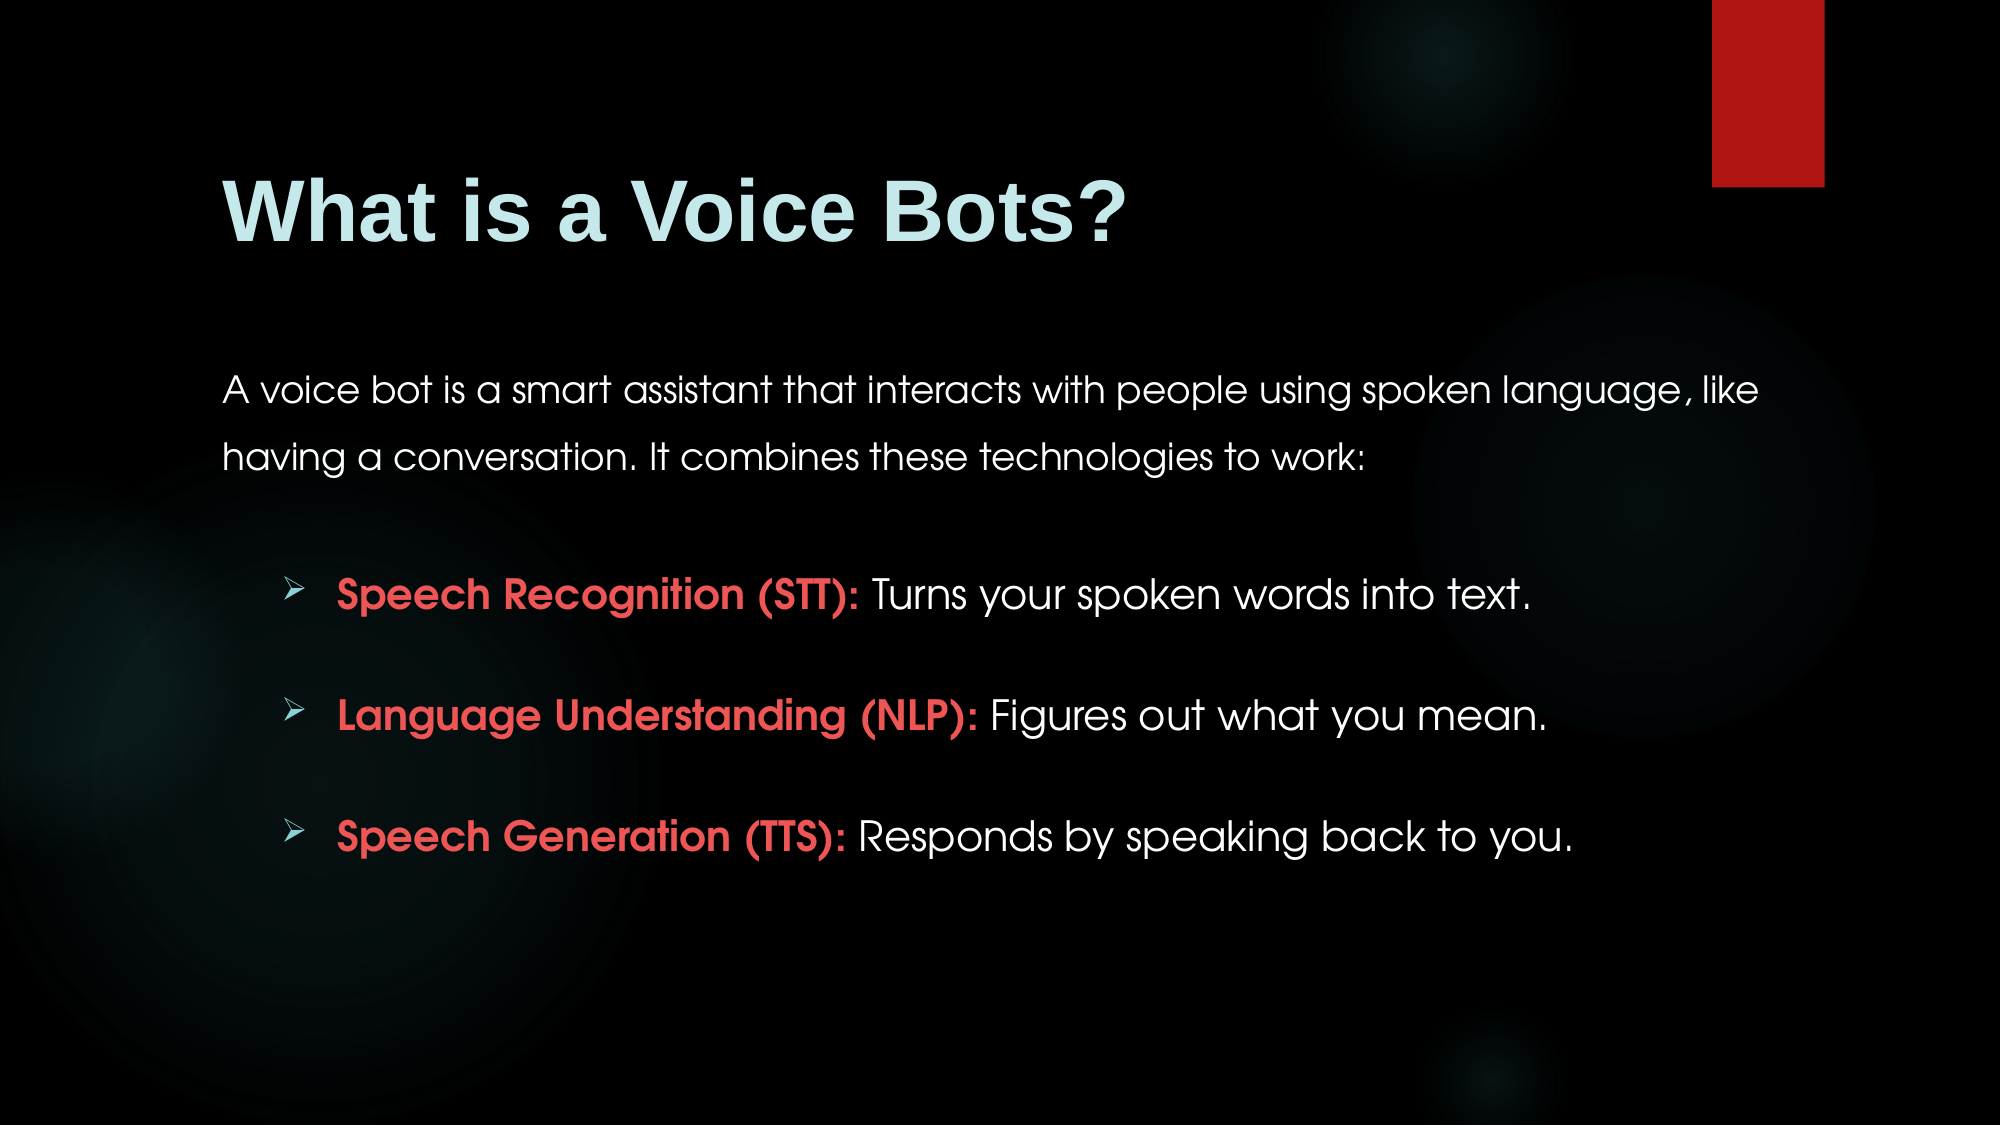

# What is a Voice Bots?
A voice bot is a smart assistant that interacts with people using spoken language, like having a conversation. It combines these technologies to work:
Speech Recognition (STT): Turns your spoken words into text.
Language Understanding (NLP): Figures out what you mean.
Speech Generation (TTS): Responds by speaking back to you.